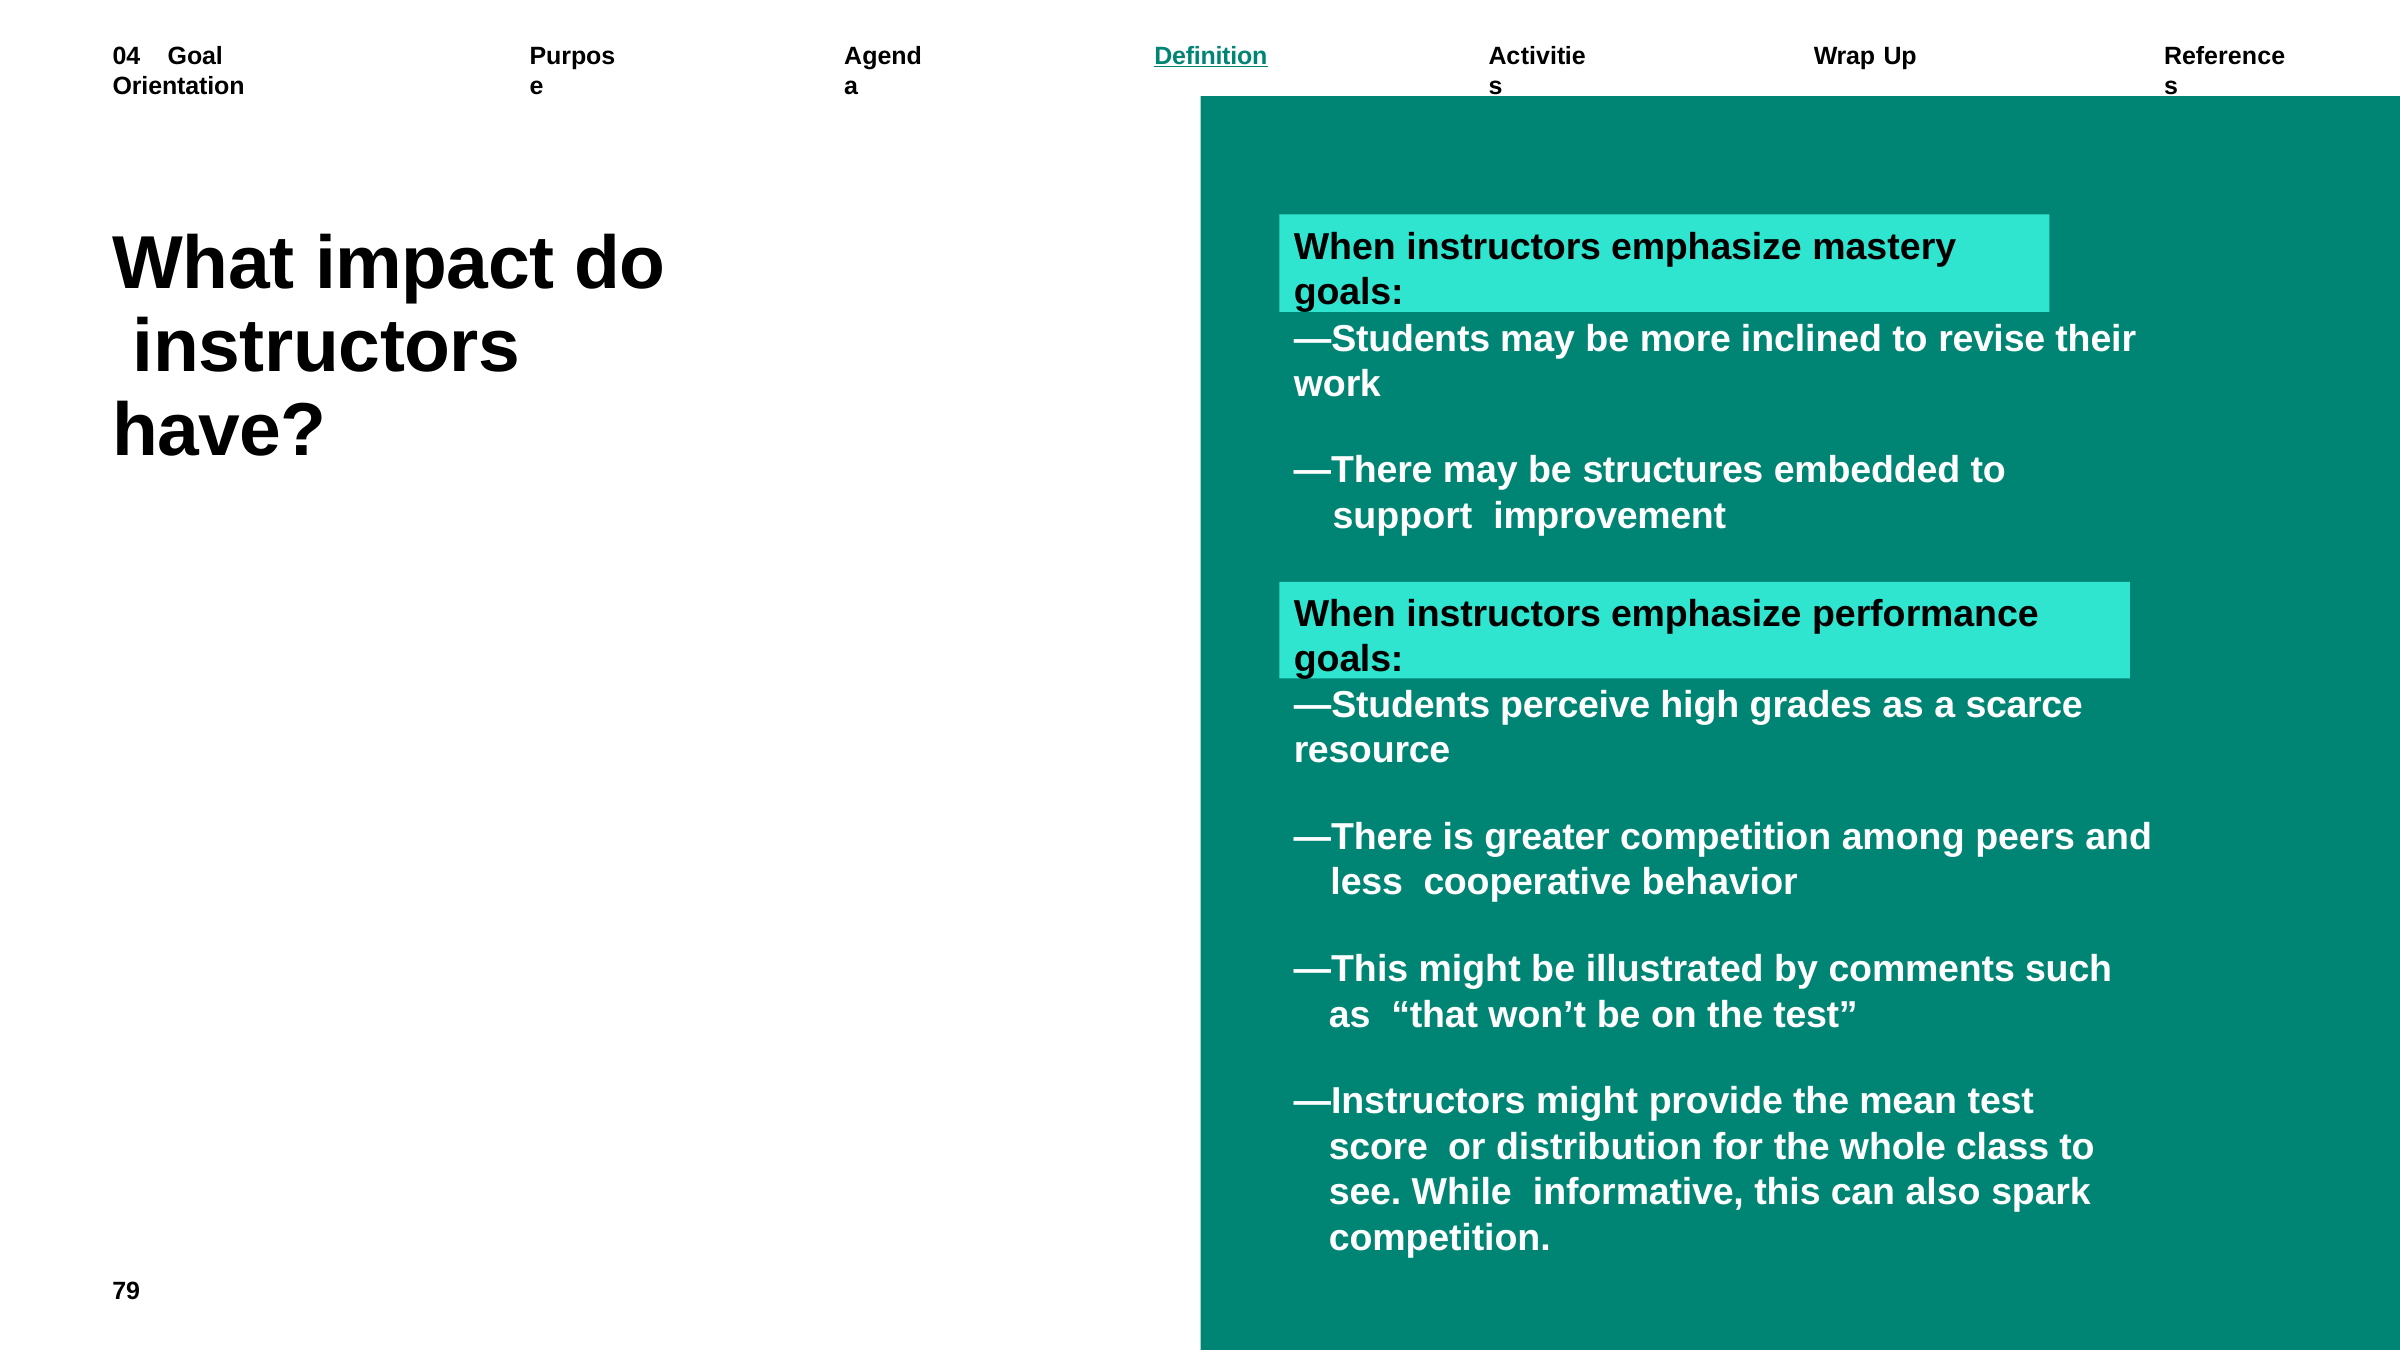

04	Goal Orientation
Purpose
Agenda
Definition
Activities
Wrap Up
References

What impact do  instructors have?
When instructors emphasize mastery goals:
—Students may be more inclined to revise their work

—There may be structures embedded to support  improvement
When instructors emphasize performance goals:
—Students perceive high grades as a scarce resource

—There is greater competition among peers and less  cooperative behavior

—This might be illustrated by comments such as  “that won’t be on the test”

—Instructors might provide the mean test score  or distribution for the whole class to see. While  informative, this can also spark competition.
79